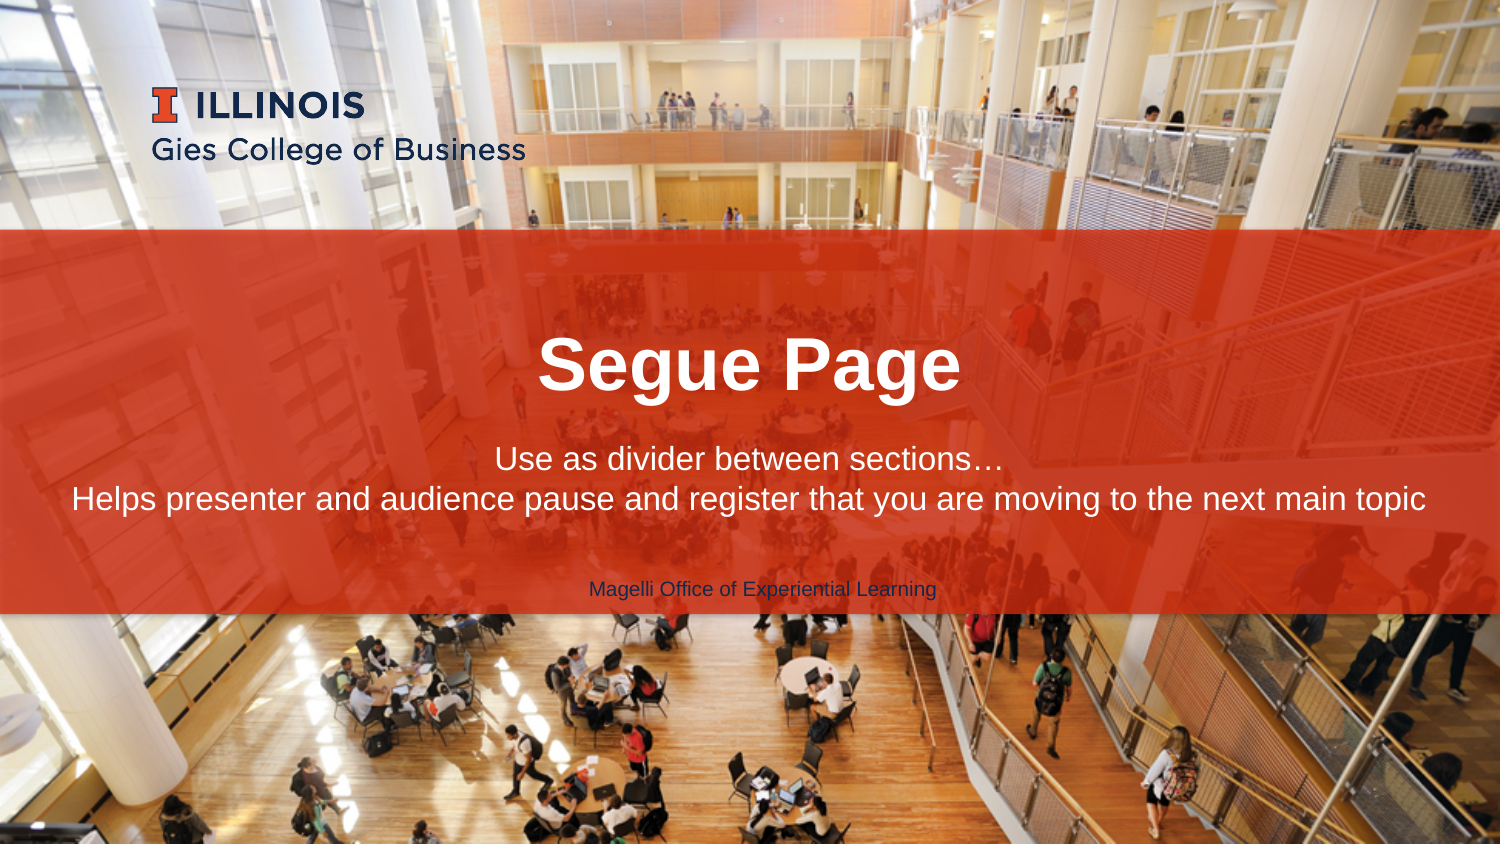

# Segue Page
Use as divider between sections…
Helps presenter and audience pause and register that you are moving to the next main topic